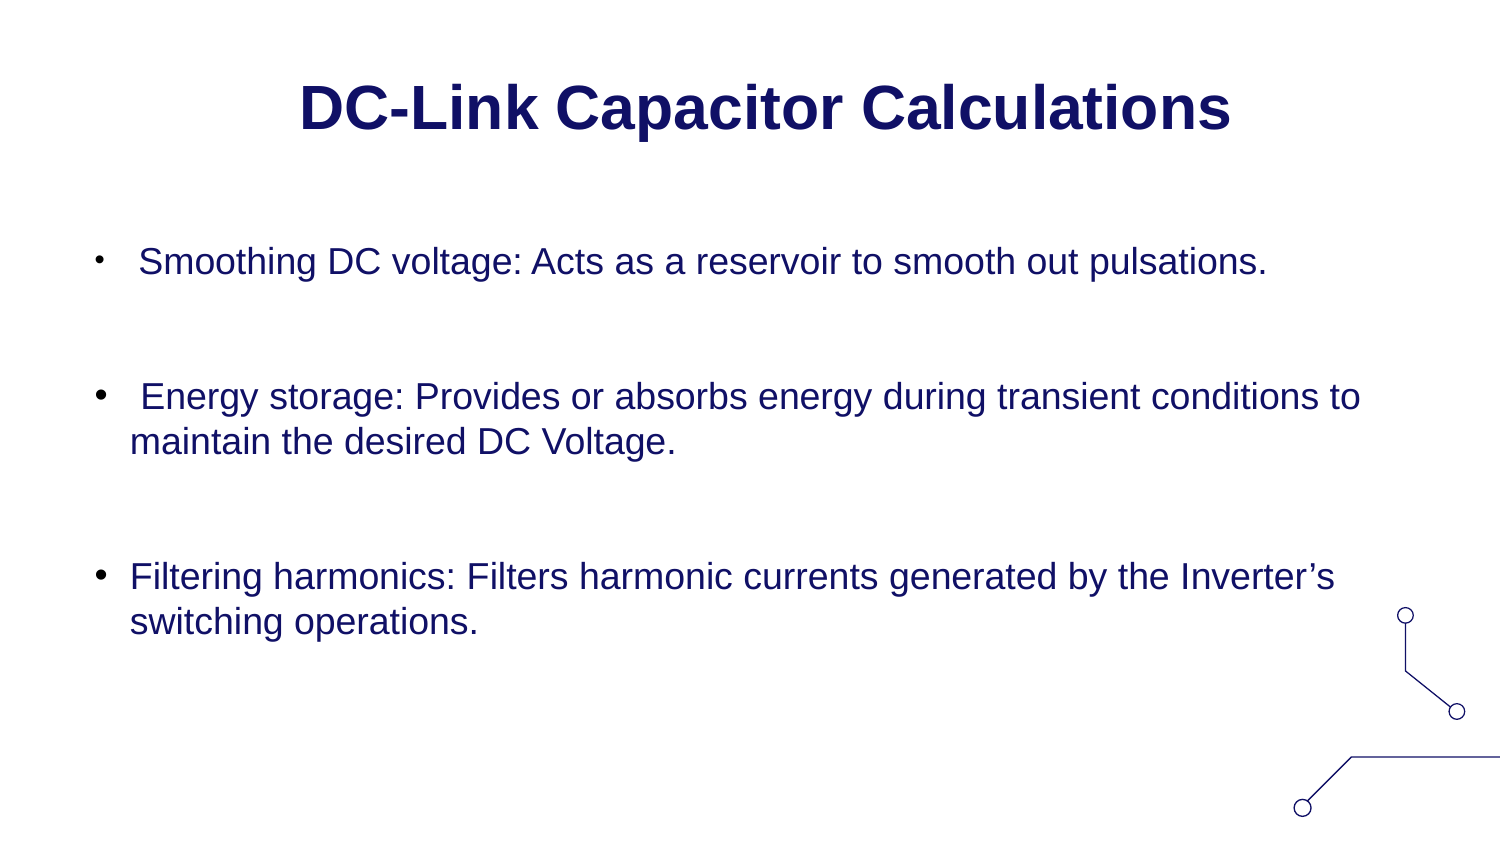

DC-Link Capacitor Calculations

 Smoothing DC voltage: Acts as a reservoir to smooth out pulsations.

 Energy storage: Provides or absorbs energy during transient conditions to maintain the desired DC Voltage.

Filtering harmonics: Filters harmonic currents generated by the Inverter’s switching operations.